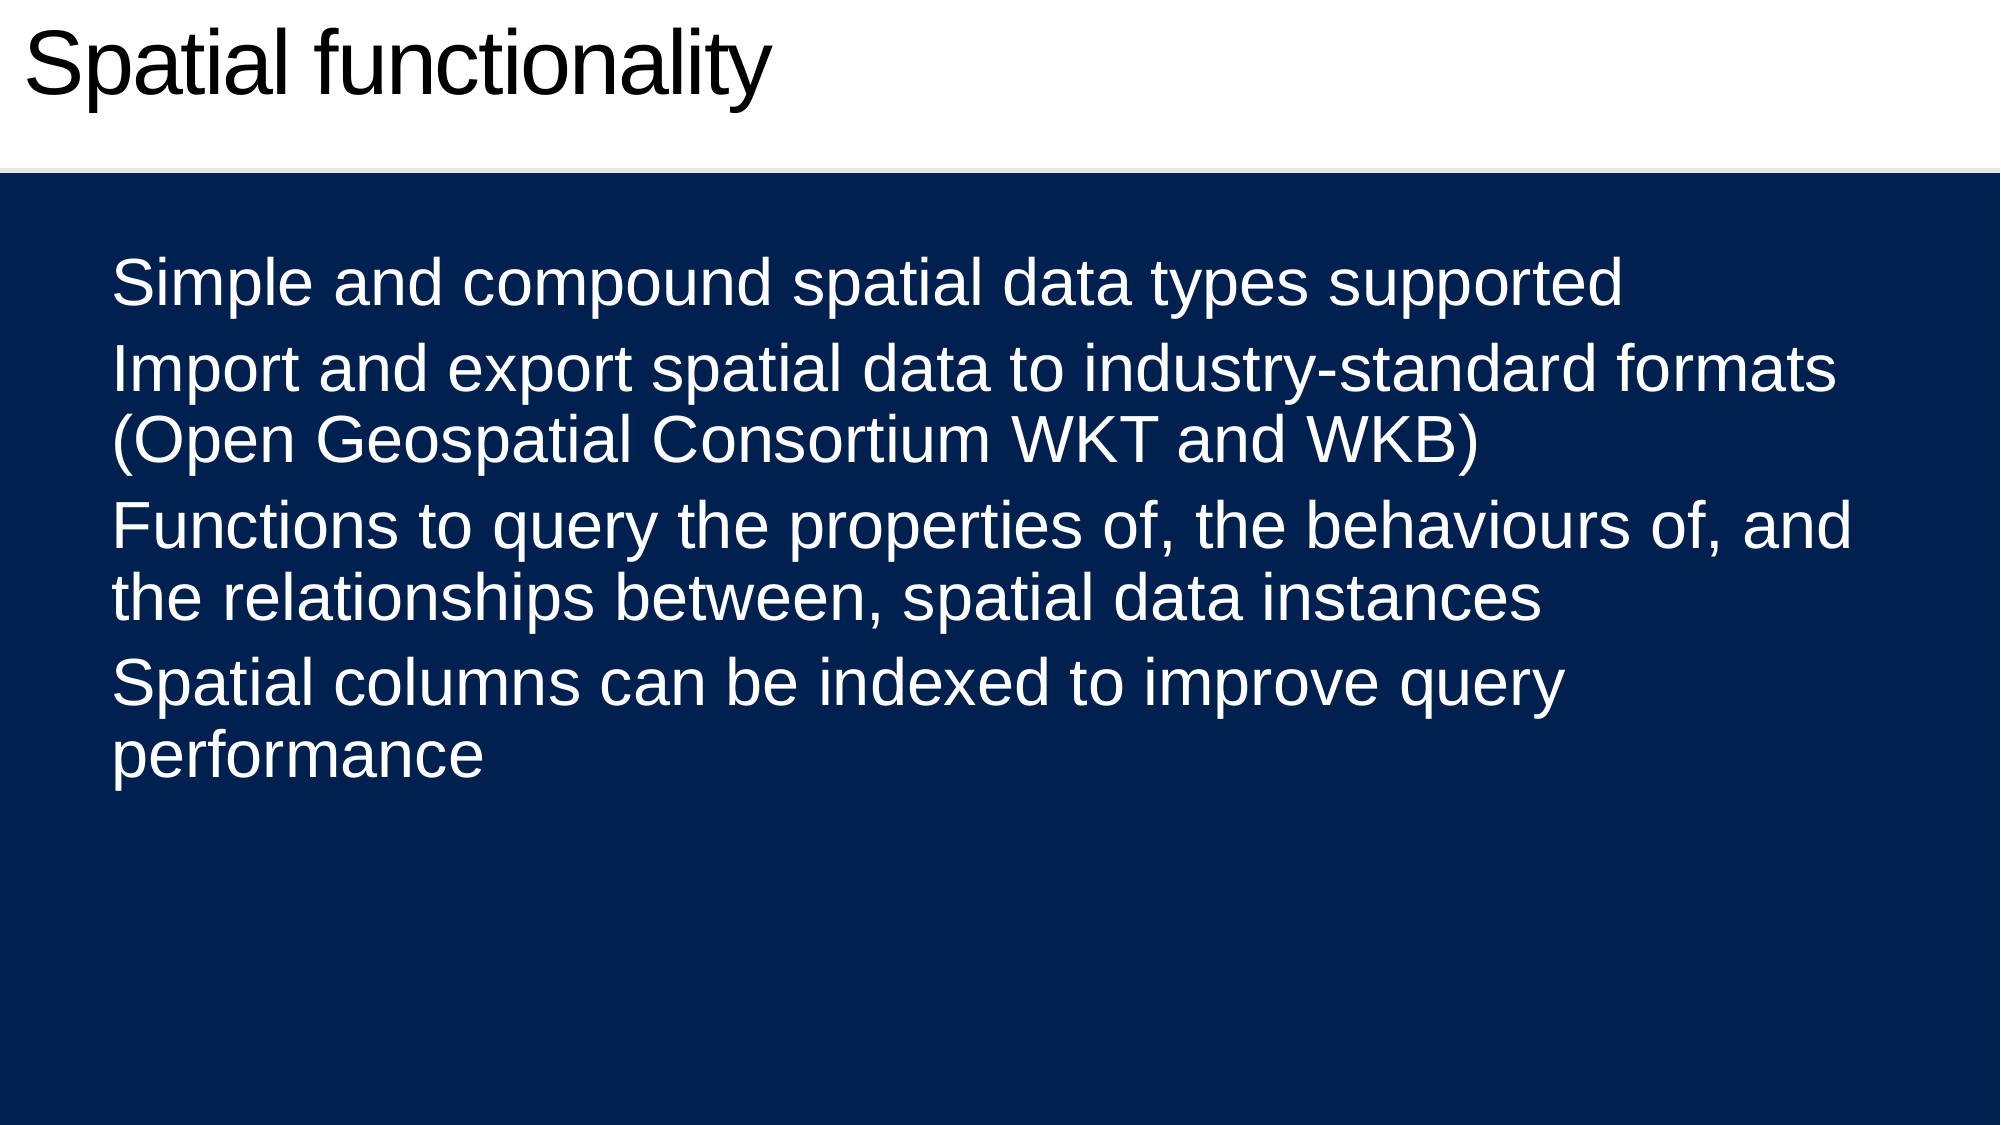

# Spatial functionality
Simple and compound spatial data types supported
Import and export spatial data to industry-standard formats (Open Geospatial Consortium WKT and WKB)
Functions to query the properties of, the behaviours of, and the relationships between, spatial data instances
Spatial columns can be indexed to improve query performance